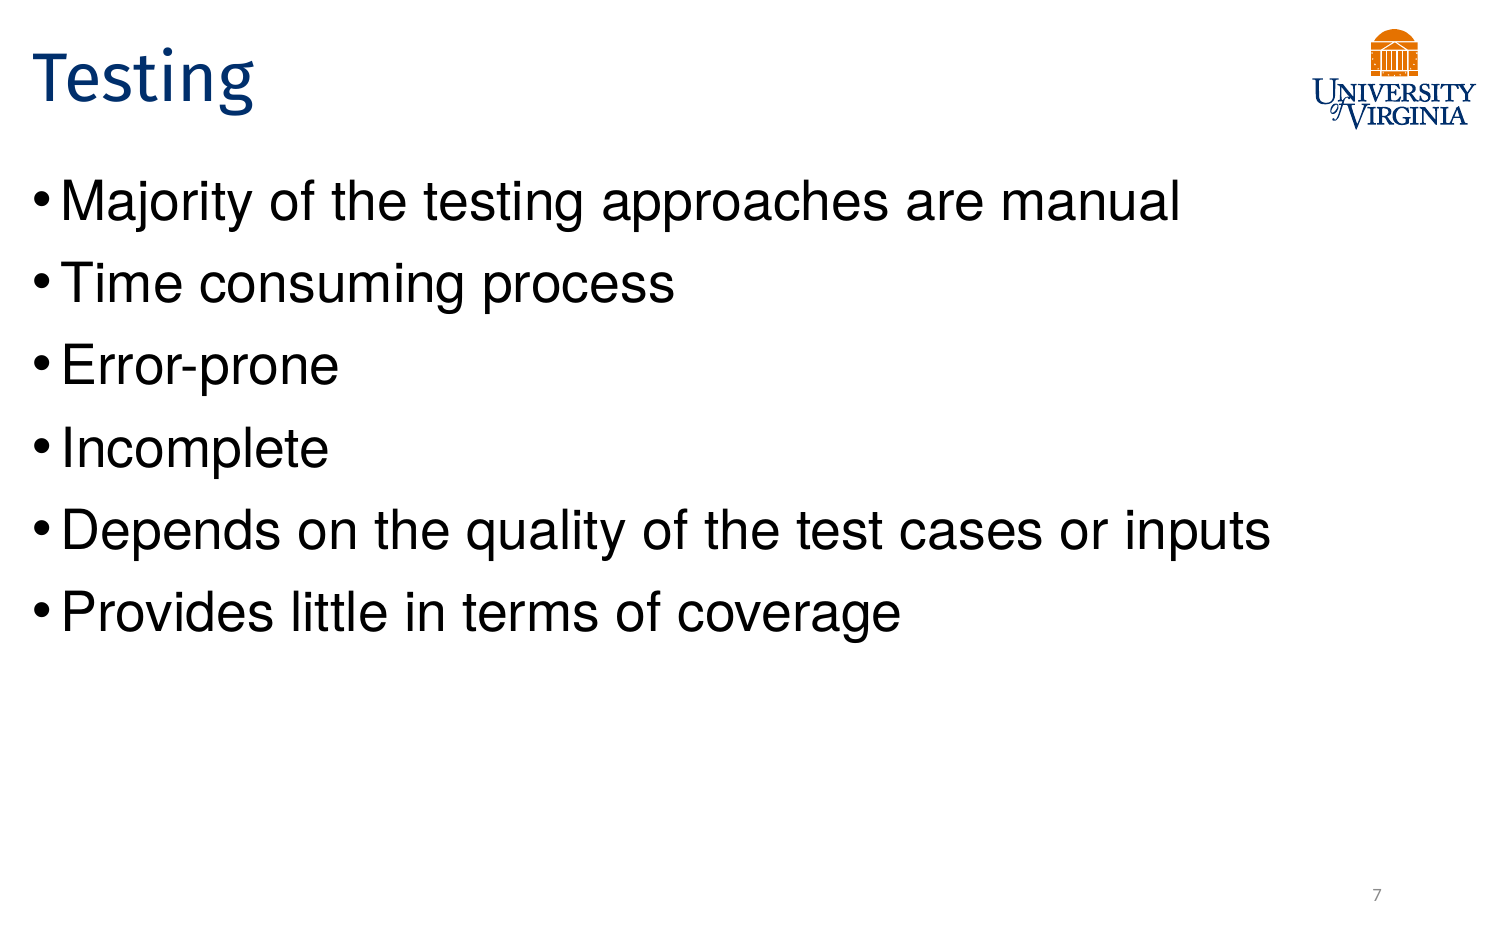

# Testing
Majority of the testing approaches are manual
Time consuming process
Error-prone
Incomplete
Depends on the quality of the test cases or inputs
Provides little in terms of coverage

7